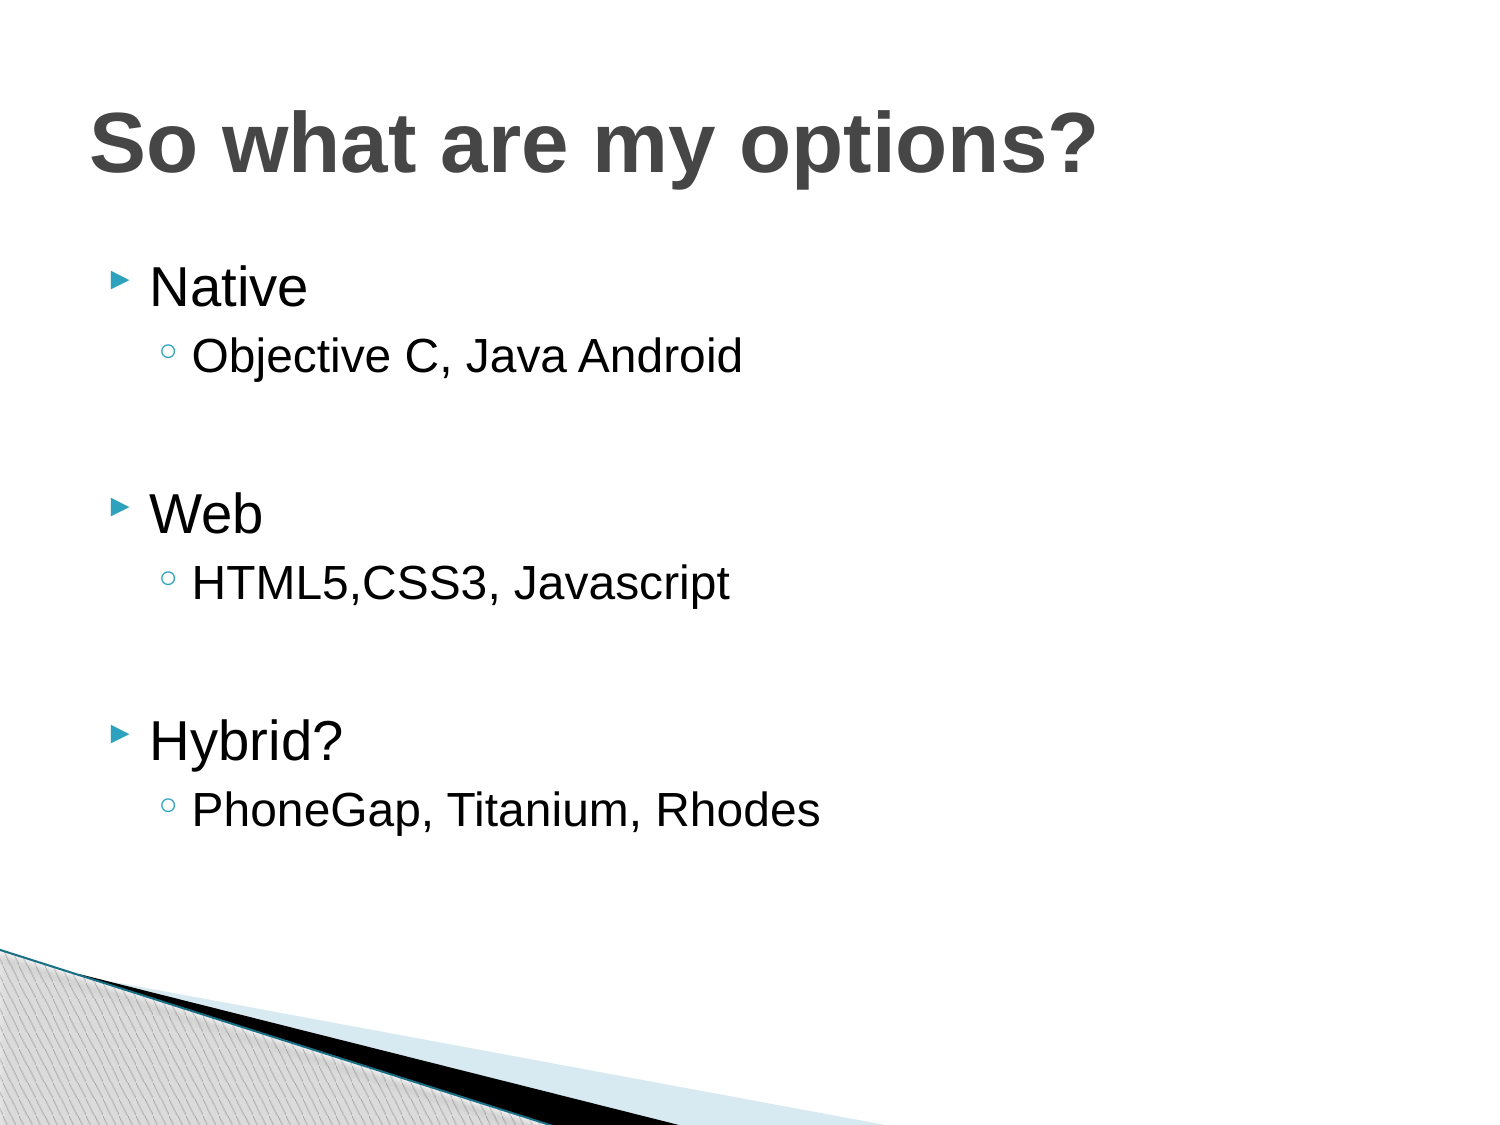

# So what are my options?
Native
Objective C, Java Android

Web
HTML5,CSS3, Javascript

Hybrid?
PhoneGap, Titanium, Rhodes